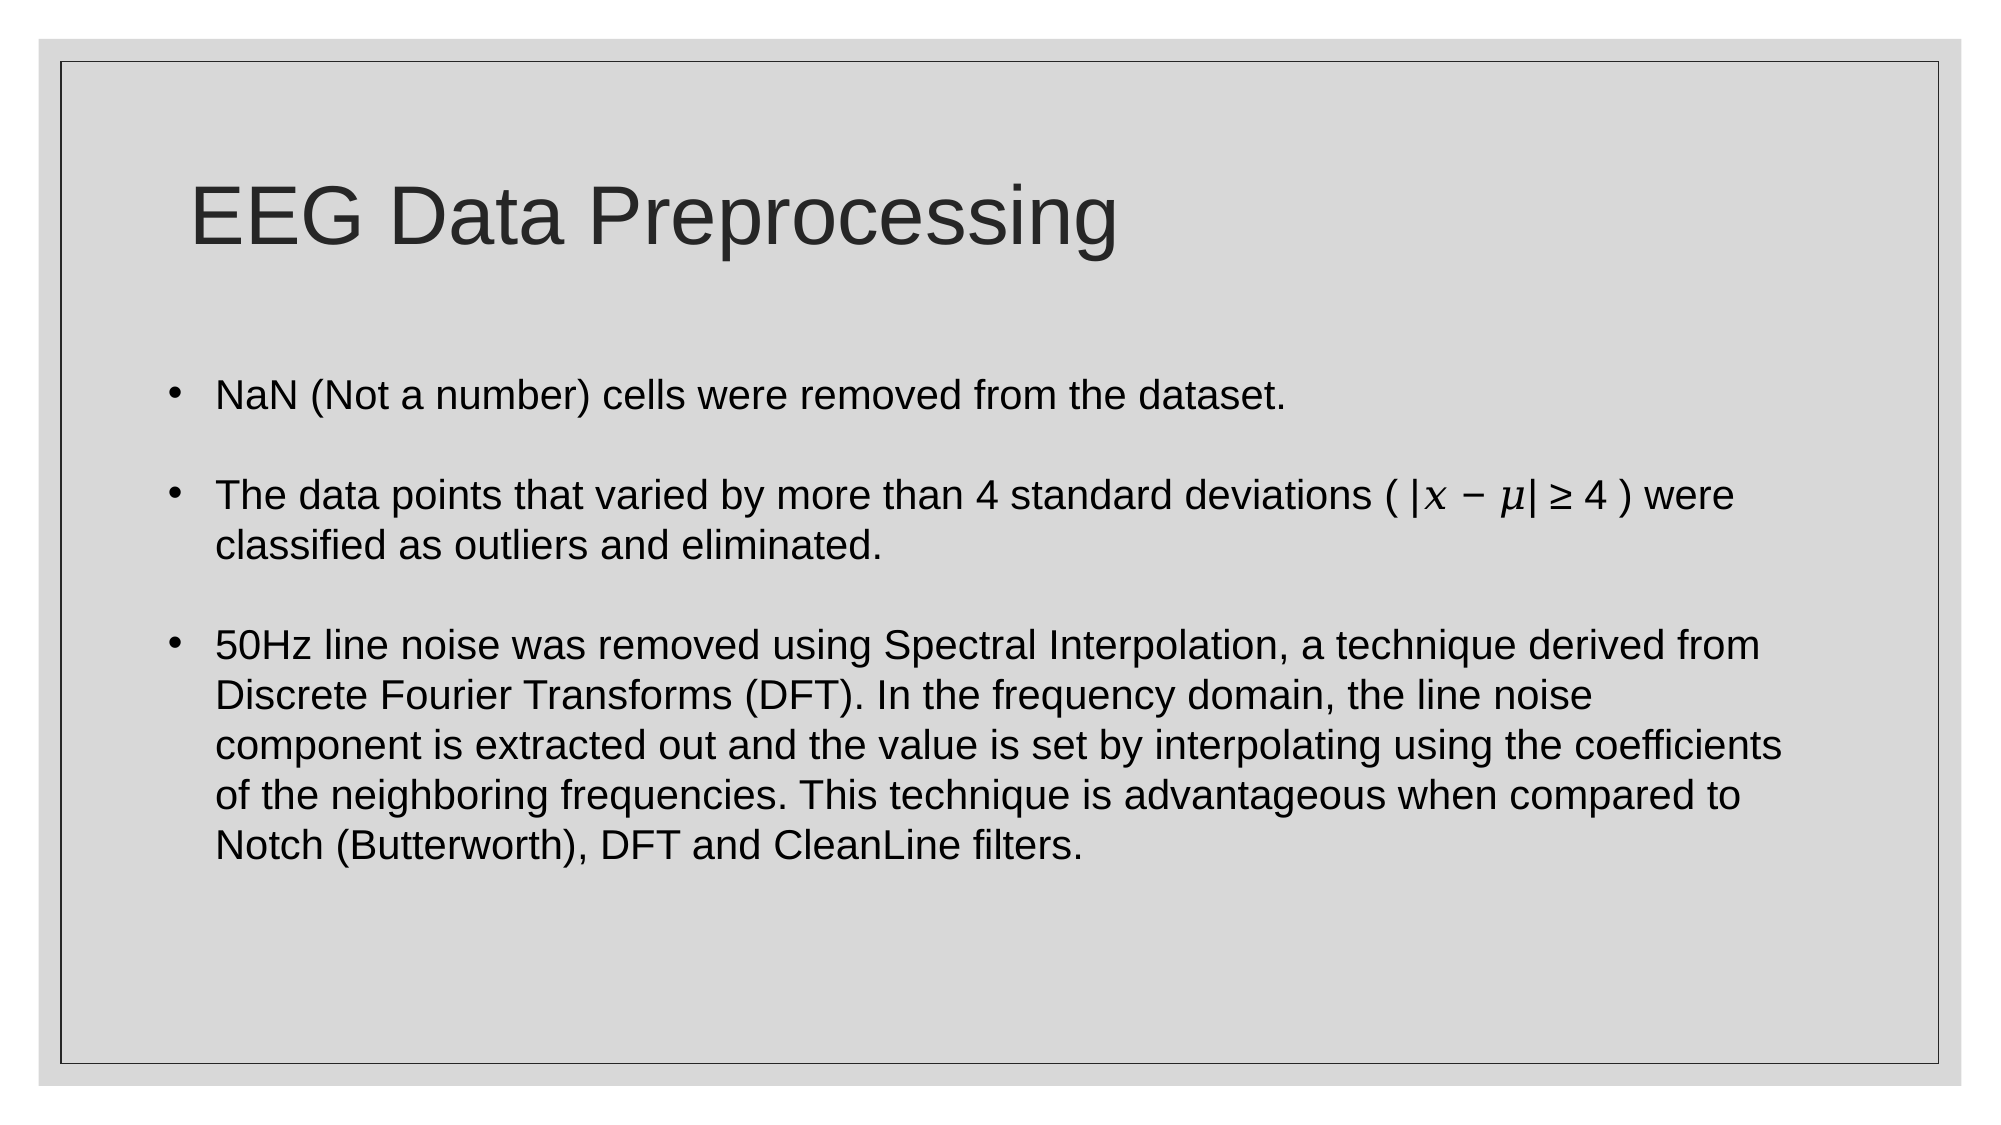

# EEG Data Preprocessing
NaN (Not a number) cells were removed from the dataset.
The data points that varied by more than 4 standard deviations ( |𝑥 − 𝜇| ≥ 4 ) were classified as outliers and eliminated.

50Hz line noise was removed using Spectral Interpolation, a technique derived from Discrete Fourier Transforms (DFT). In the frequency domain, the line noise component is extracted out and the value is set by interpolating using the coefficients of the neighboring frequencies. This technique is advantageous when compared to Notch (Butterworth), DFT and CleanLine filters.